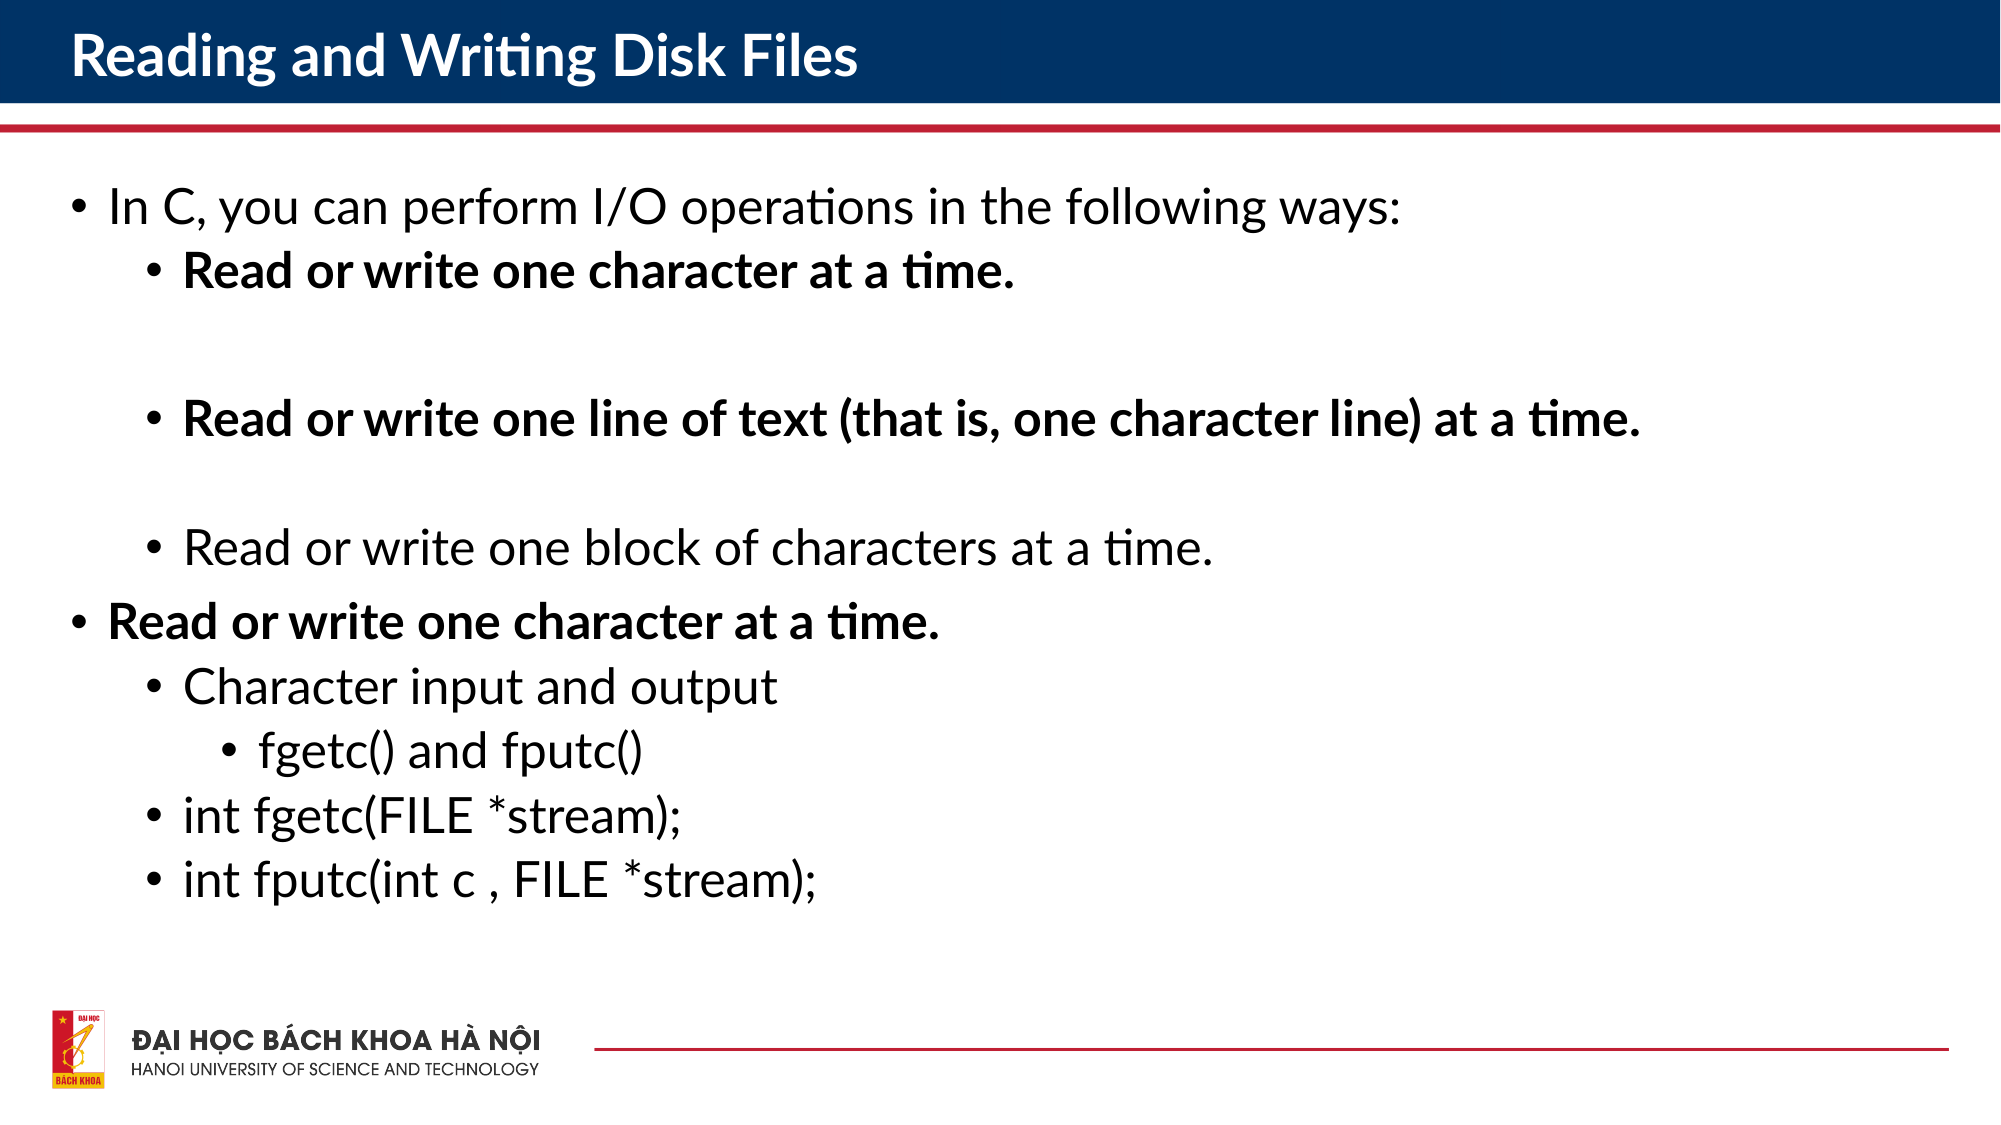

# Reading and Writing Disk Files
In C, you can perform I/O operations in the following ways:
Read or write one character at a time.

Read or write one line of text (that is, one character line) at a time.

Read or write one block of characters at a time.
Read or write one character at a time.
Character input and output
fgetc() and fputc()
int fgetc(FILE *stream);
int fputc(int c , FILE *stream);